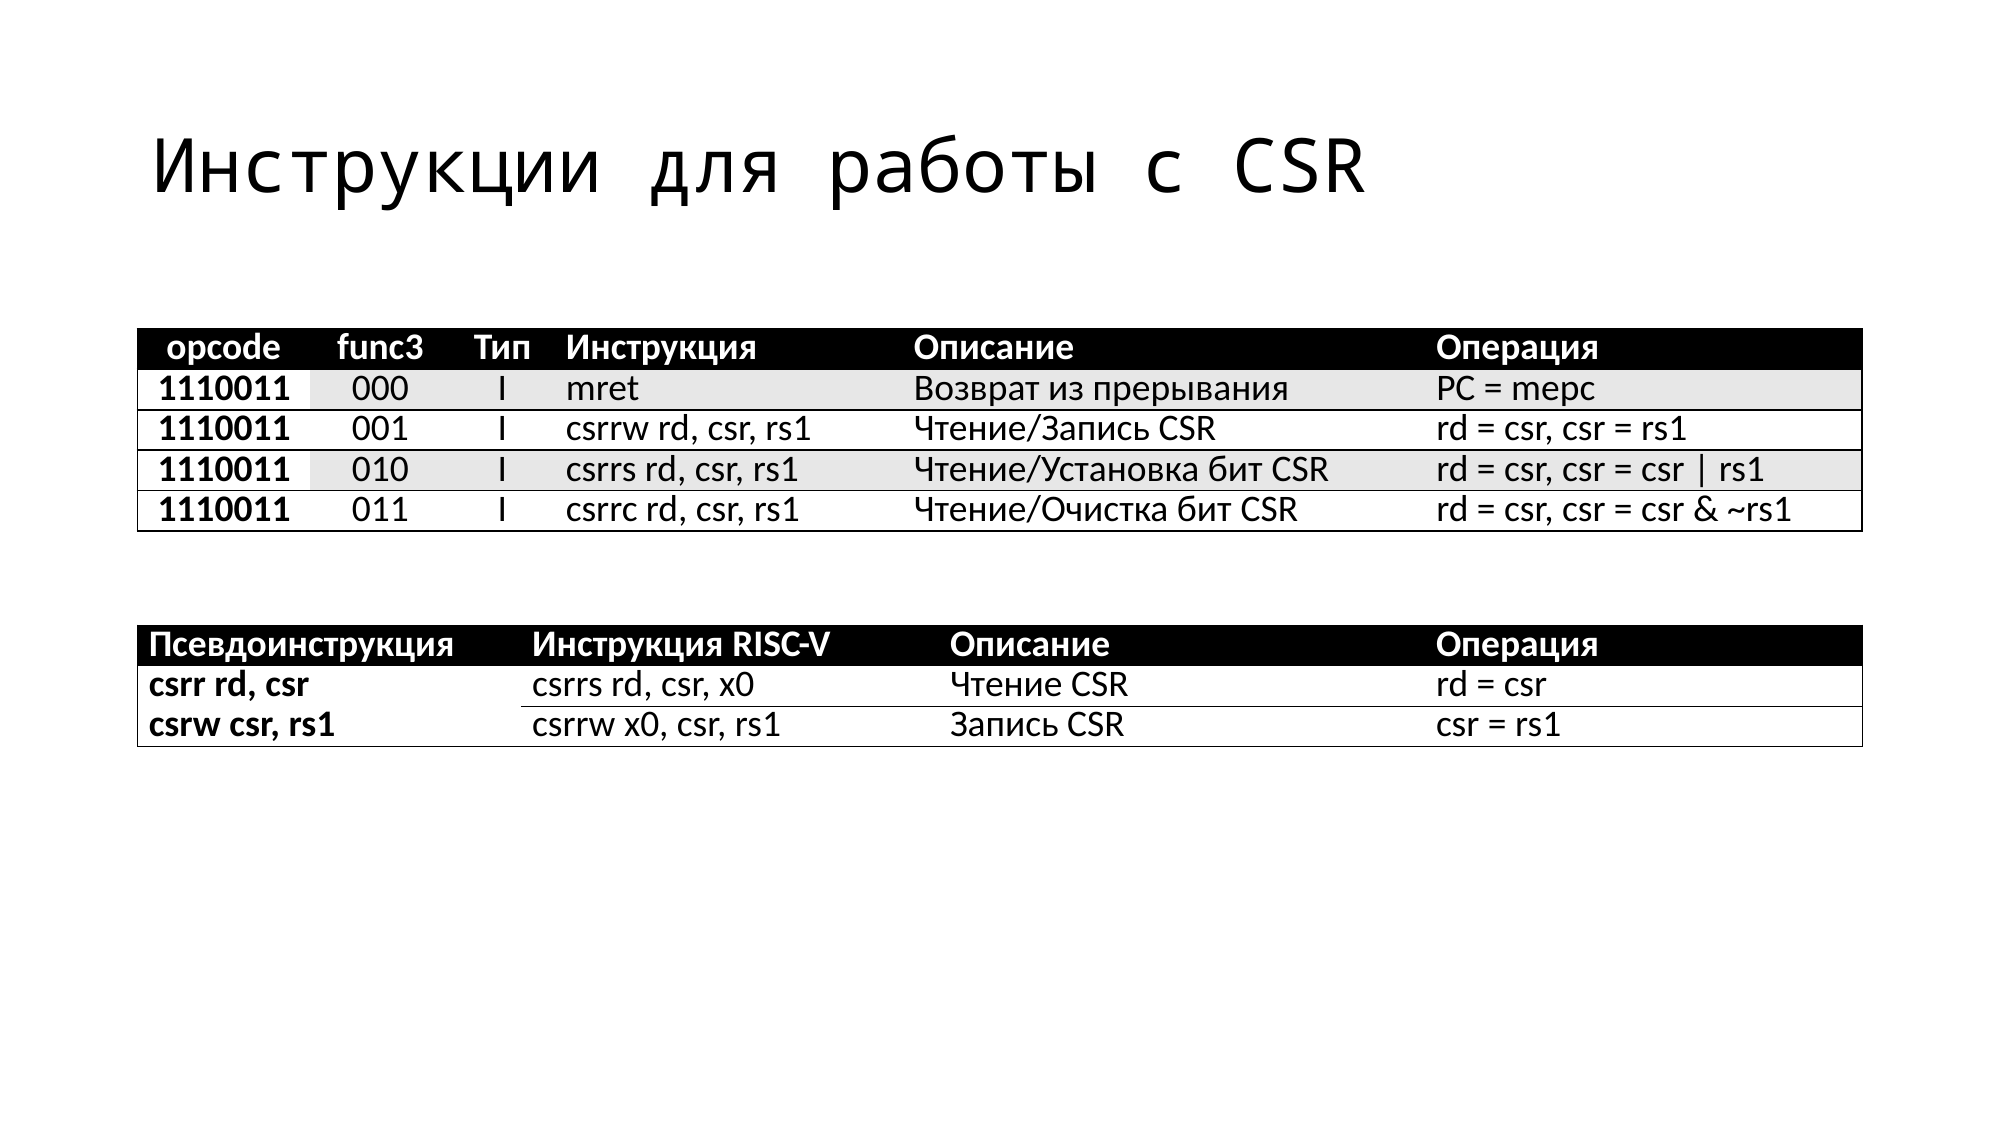

# Инструкции для работы с CSR
| opcode | func3 | Тип | Инструкция | Описание | Операция |
| --- | --- | --- | --- | --- | --- |
| 1110011 | 000 | I | mret | Возврат из прерывания | PC = mepc |
| 1110011 | 001 | I | csrrw rd, csr, rs1 | Чтение/Запись CSR | rd = csr, csr = rs1 |
| 1110011 | 010 | I | csrrs rd, csr, rs1 | Чтение/Установка бит CSR | rd = csr, csr = csr | rs1 |
| 1110011 | 011 | I | csrrc rd, csr, rs1 | Чтение/Очистка бит CSR | rd = csr, csr = csr & ~rs1 |
| Псевдоинструкция | Инструкция RISC-V | Описание | Операция |
| --- | --- | --- | --- |
| csrr rd, csr | csrrs rd, csr, x0 | Чтение CSR | rd = csr |
| csrw csr, rs1 | csrrw x0, csr, rs1 | Запись CSR | csr = rs1 |